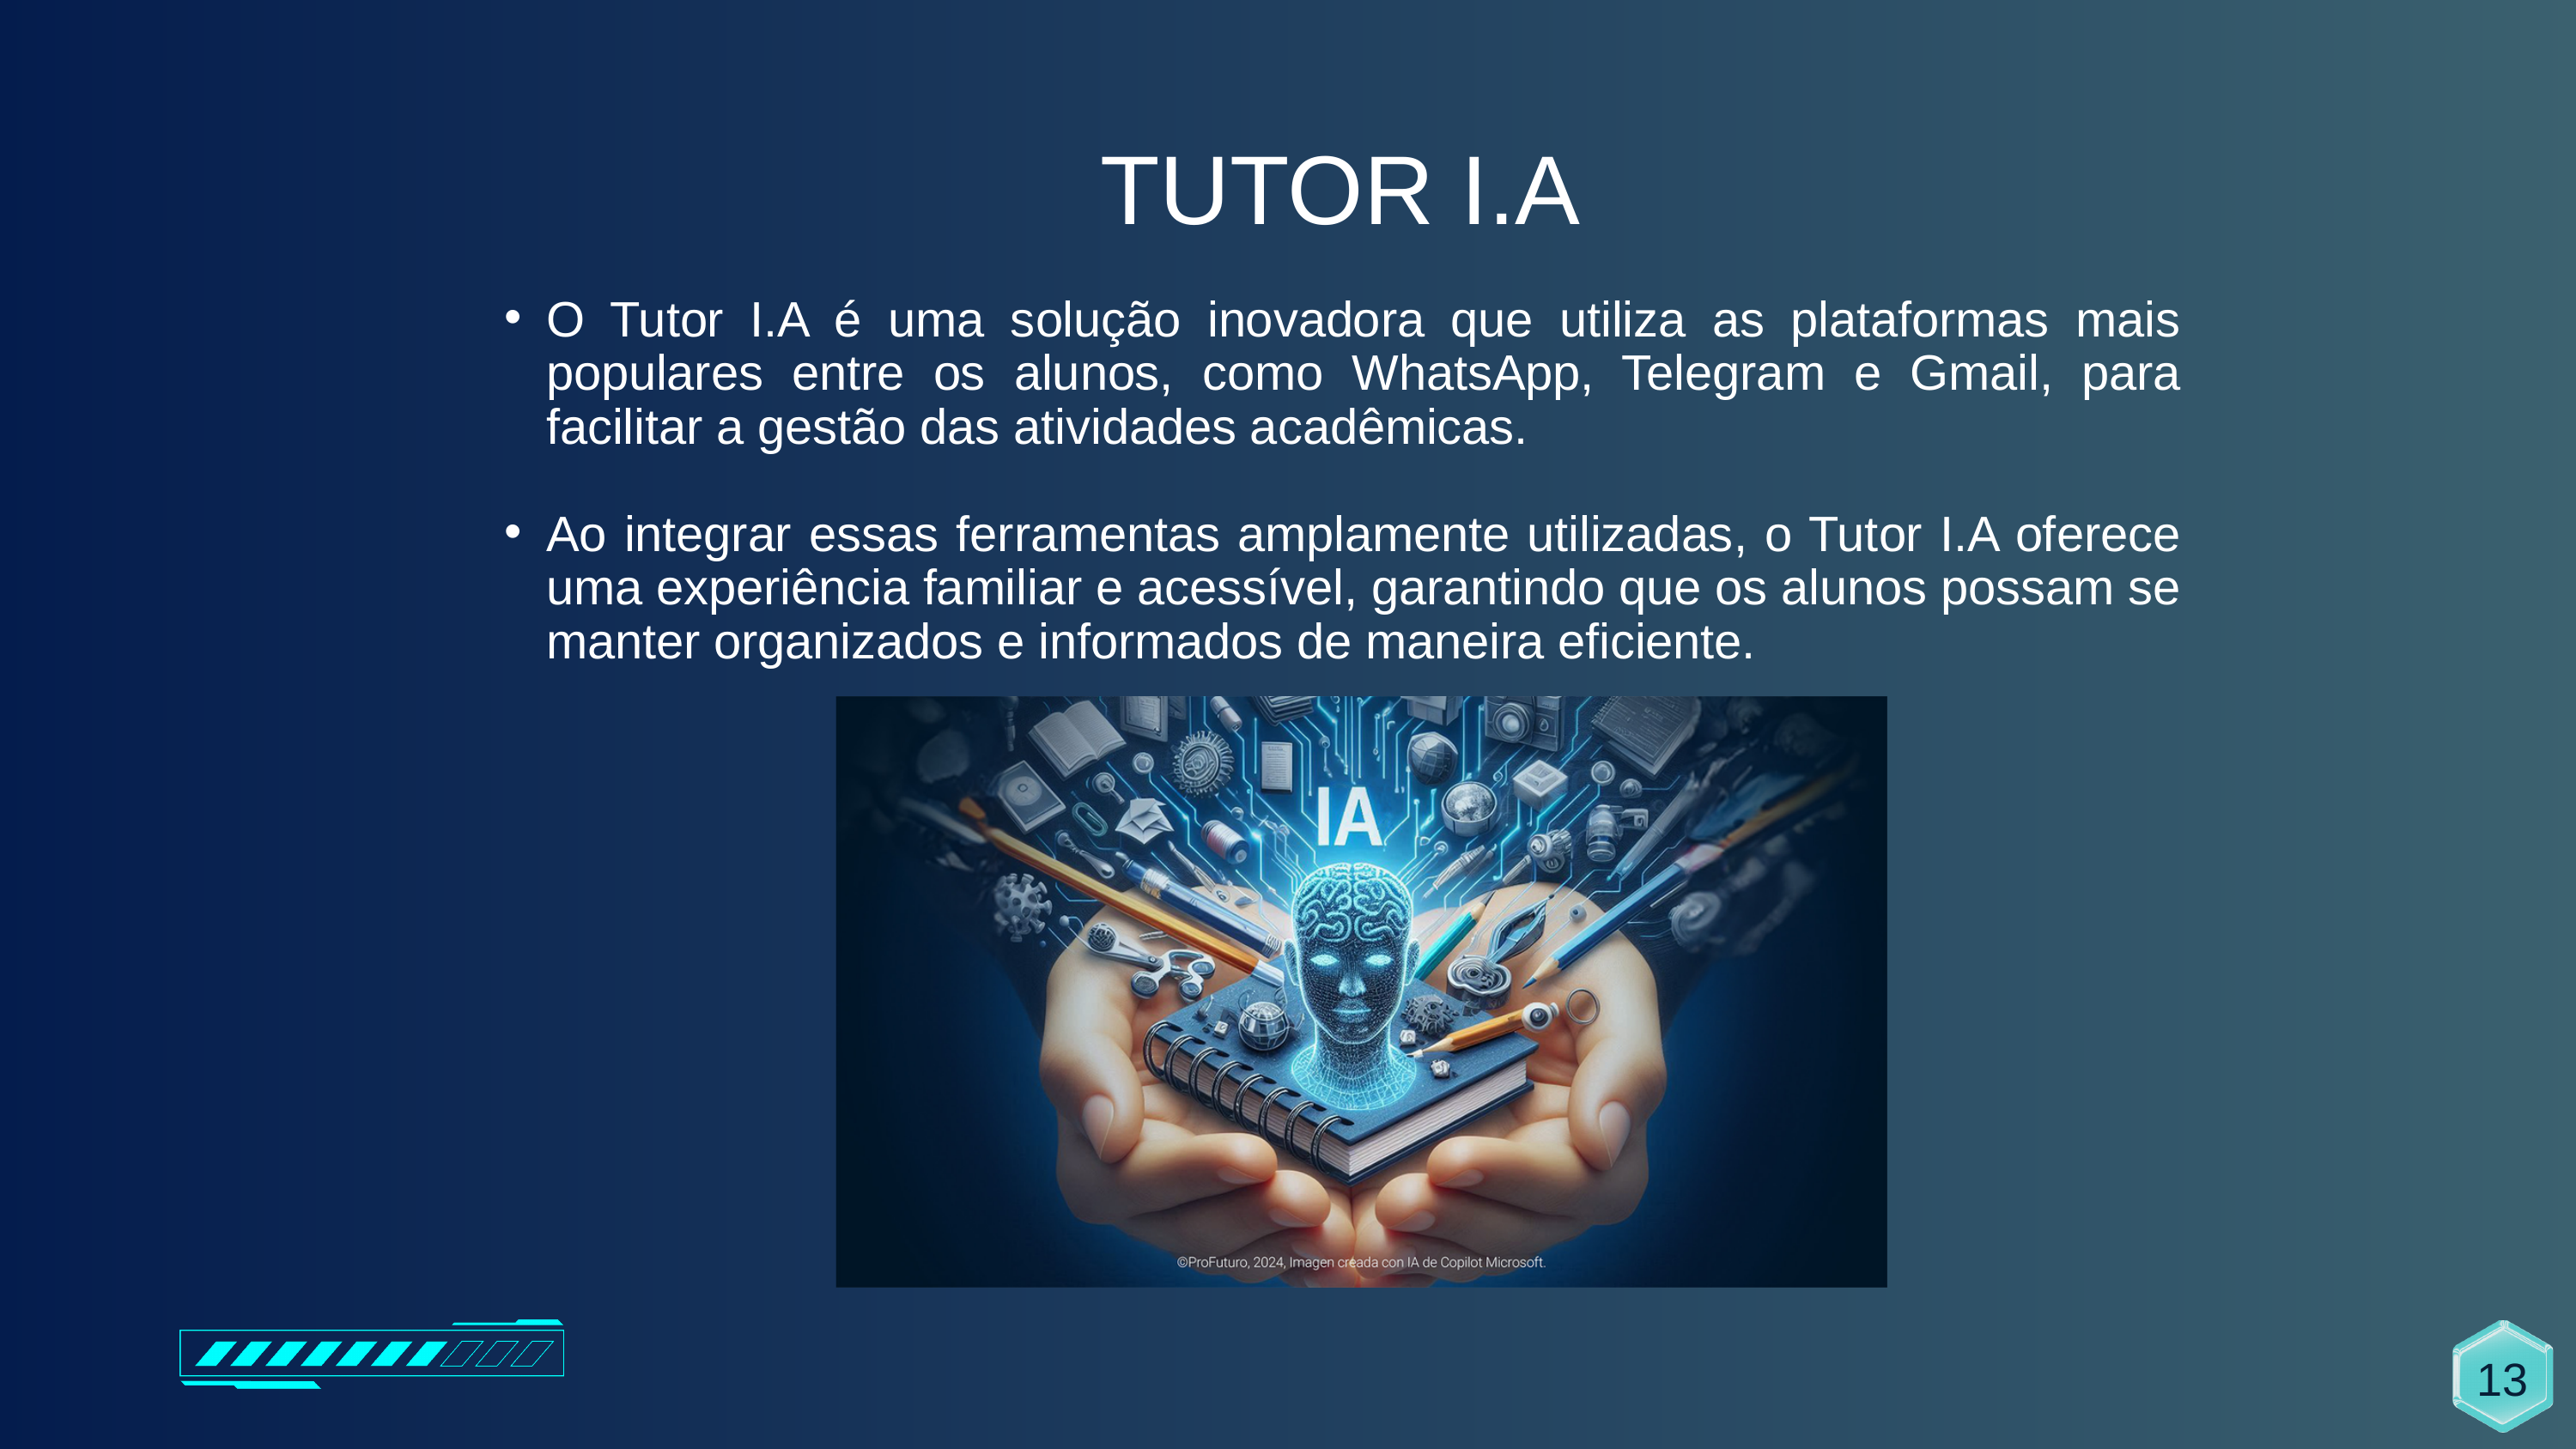

TUTOR I.A
O Tutor I.A é uma solução inovadora que utiliza as plataformas mais populares entre os alunos, como WhatsApp, Telegram e Gmail, para facilitar a gestão das atividades acadêmicas.

Ao integrar essas ferramentas amplamente utilizadas, o Tutor I.A oferece uma experiência familiar e acessível, garantindo que os alunos possam se manter organizados e informados de maneira eficiente.

13